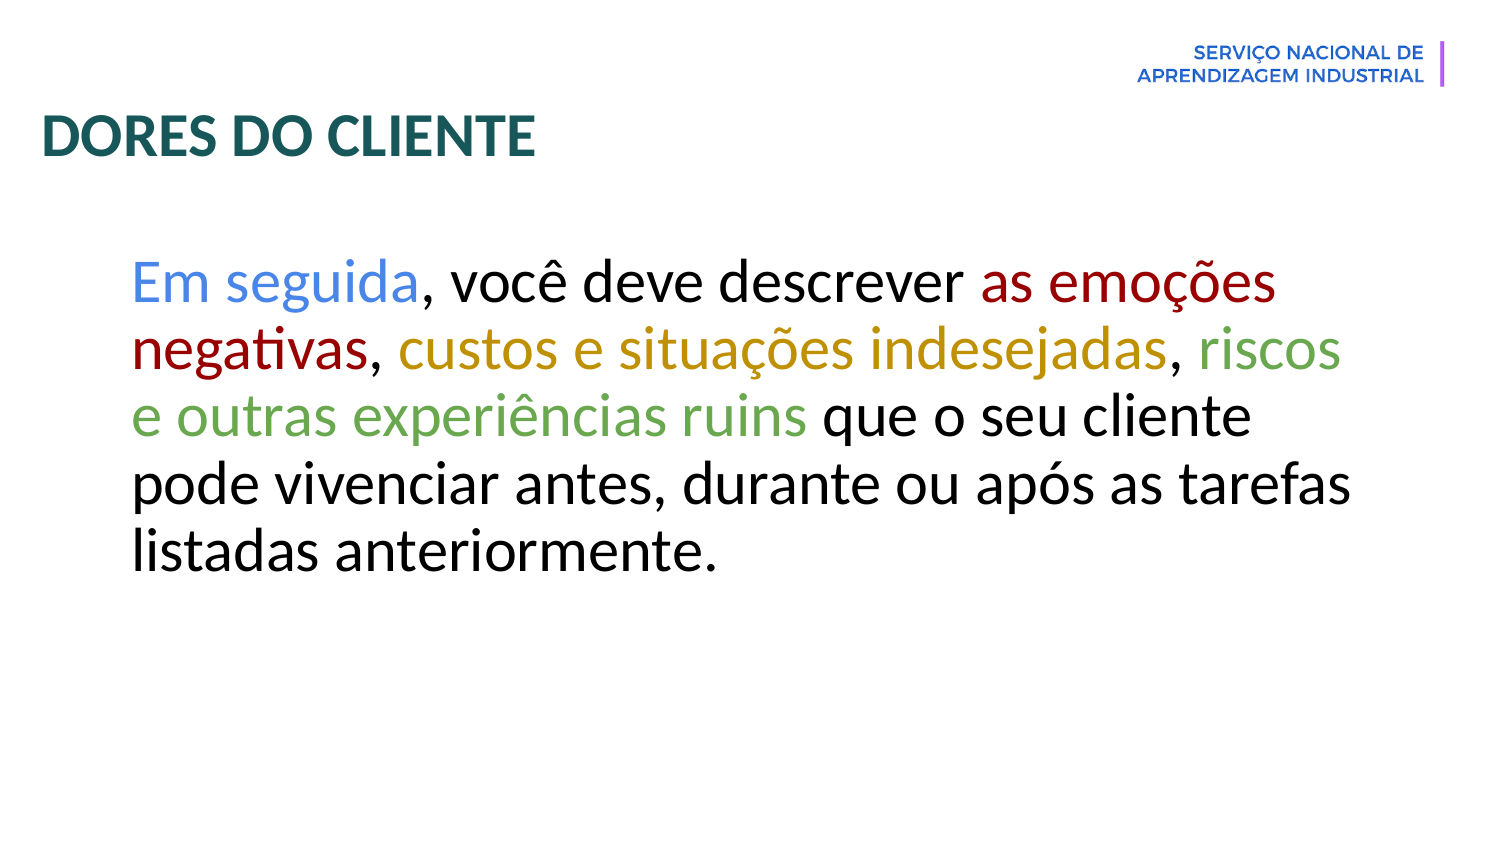

# DORES DO CLIENTE
Em seguida, você deve descrever as emoções negativas, custos e situações indesejadas, riscos e outras experiências ruins que o seu cliente pode vivenciar antes, durante ou após as tarefas listadas anteriormente.